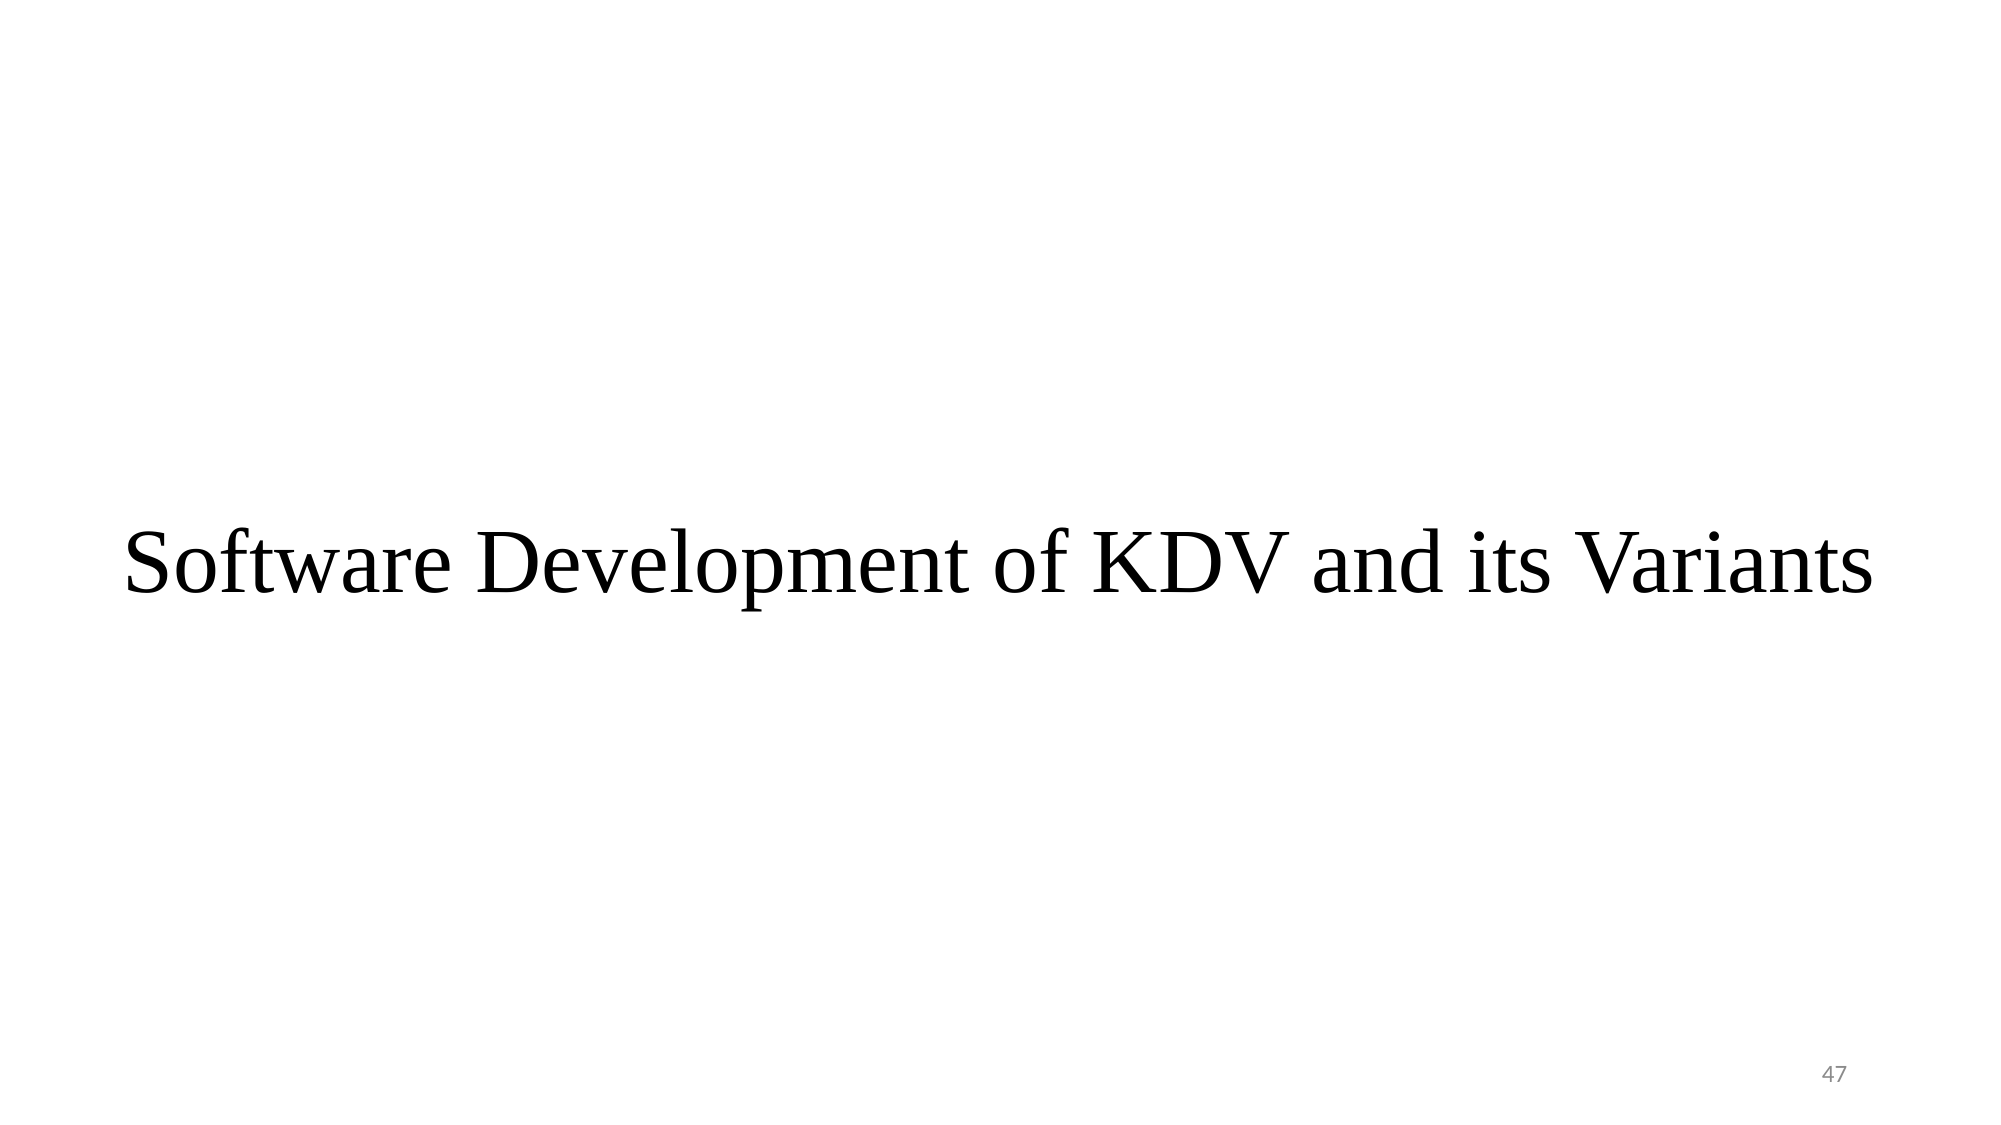

# Software Development of KDV and its Variants
47